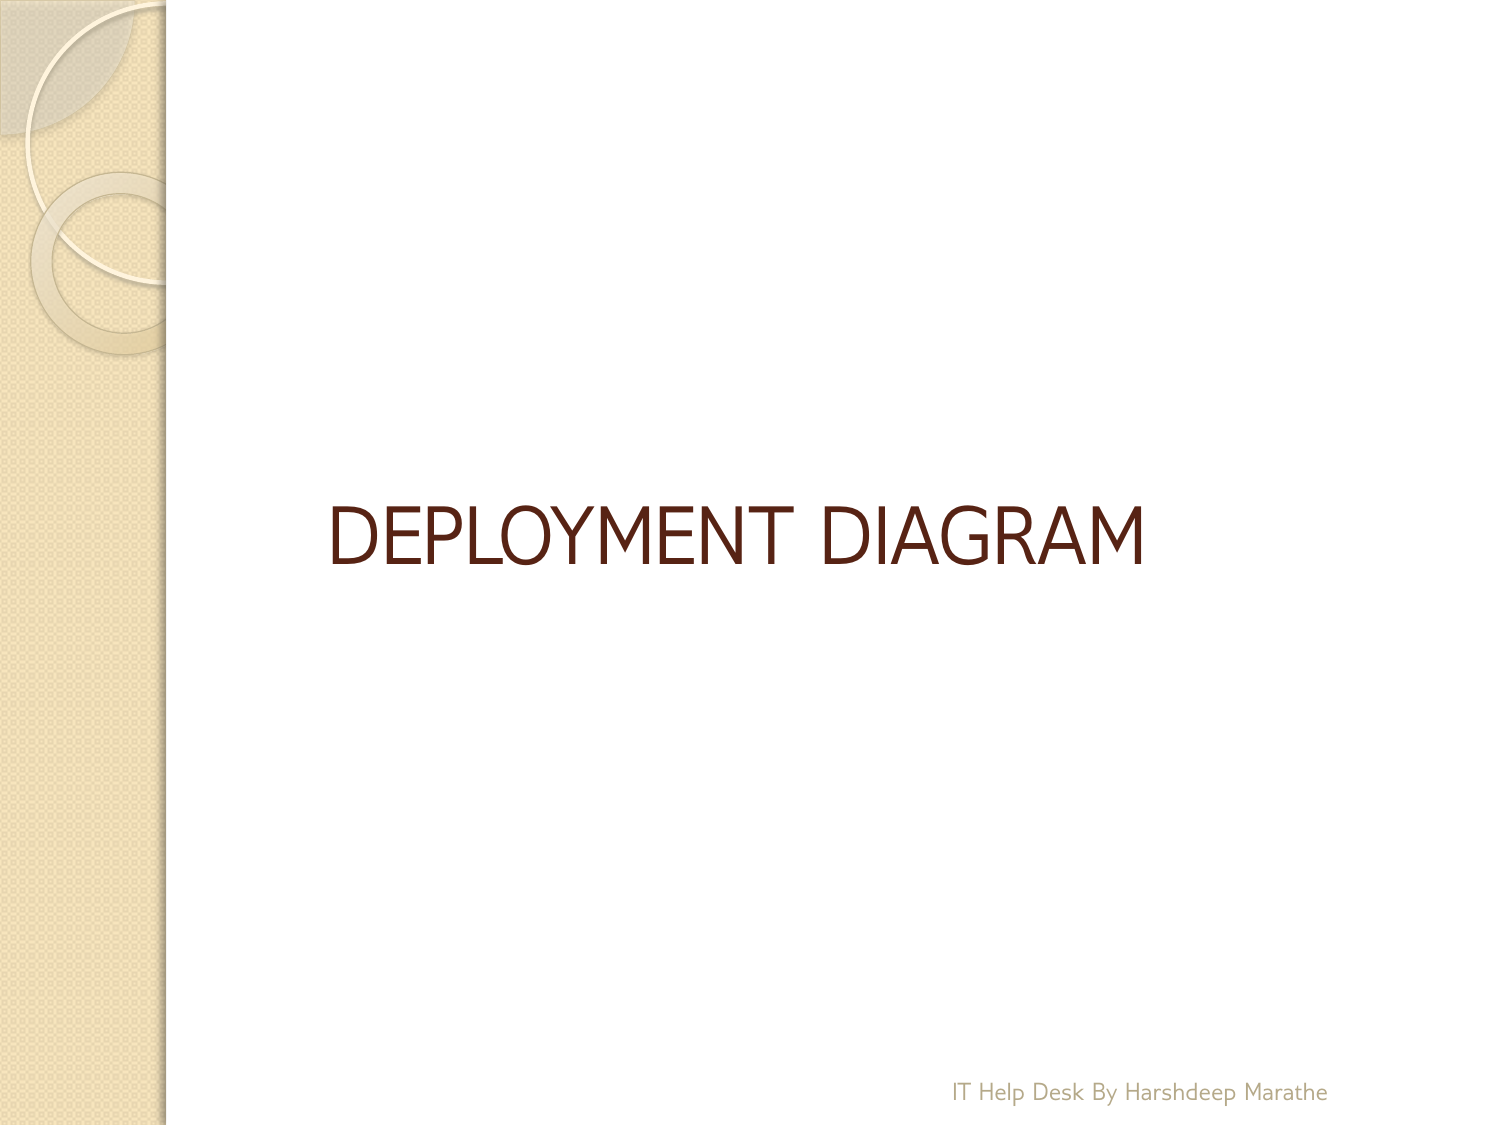

# DEPLOYMENT DIAGRAM
IT Help Desk By Harshdeep Marathe